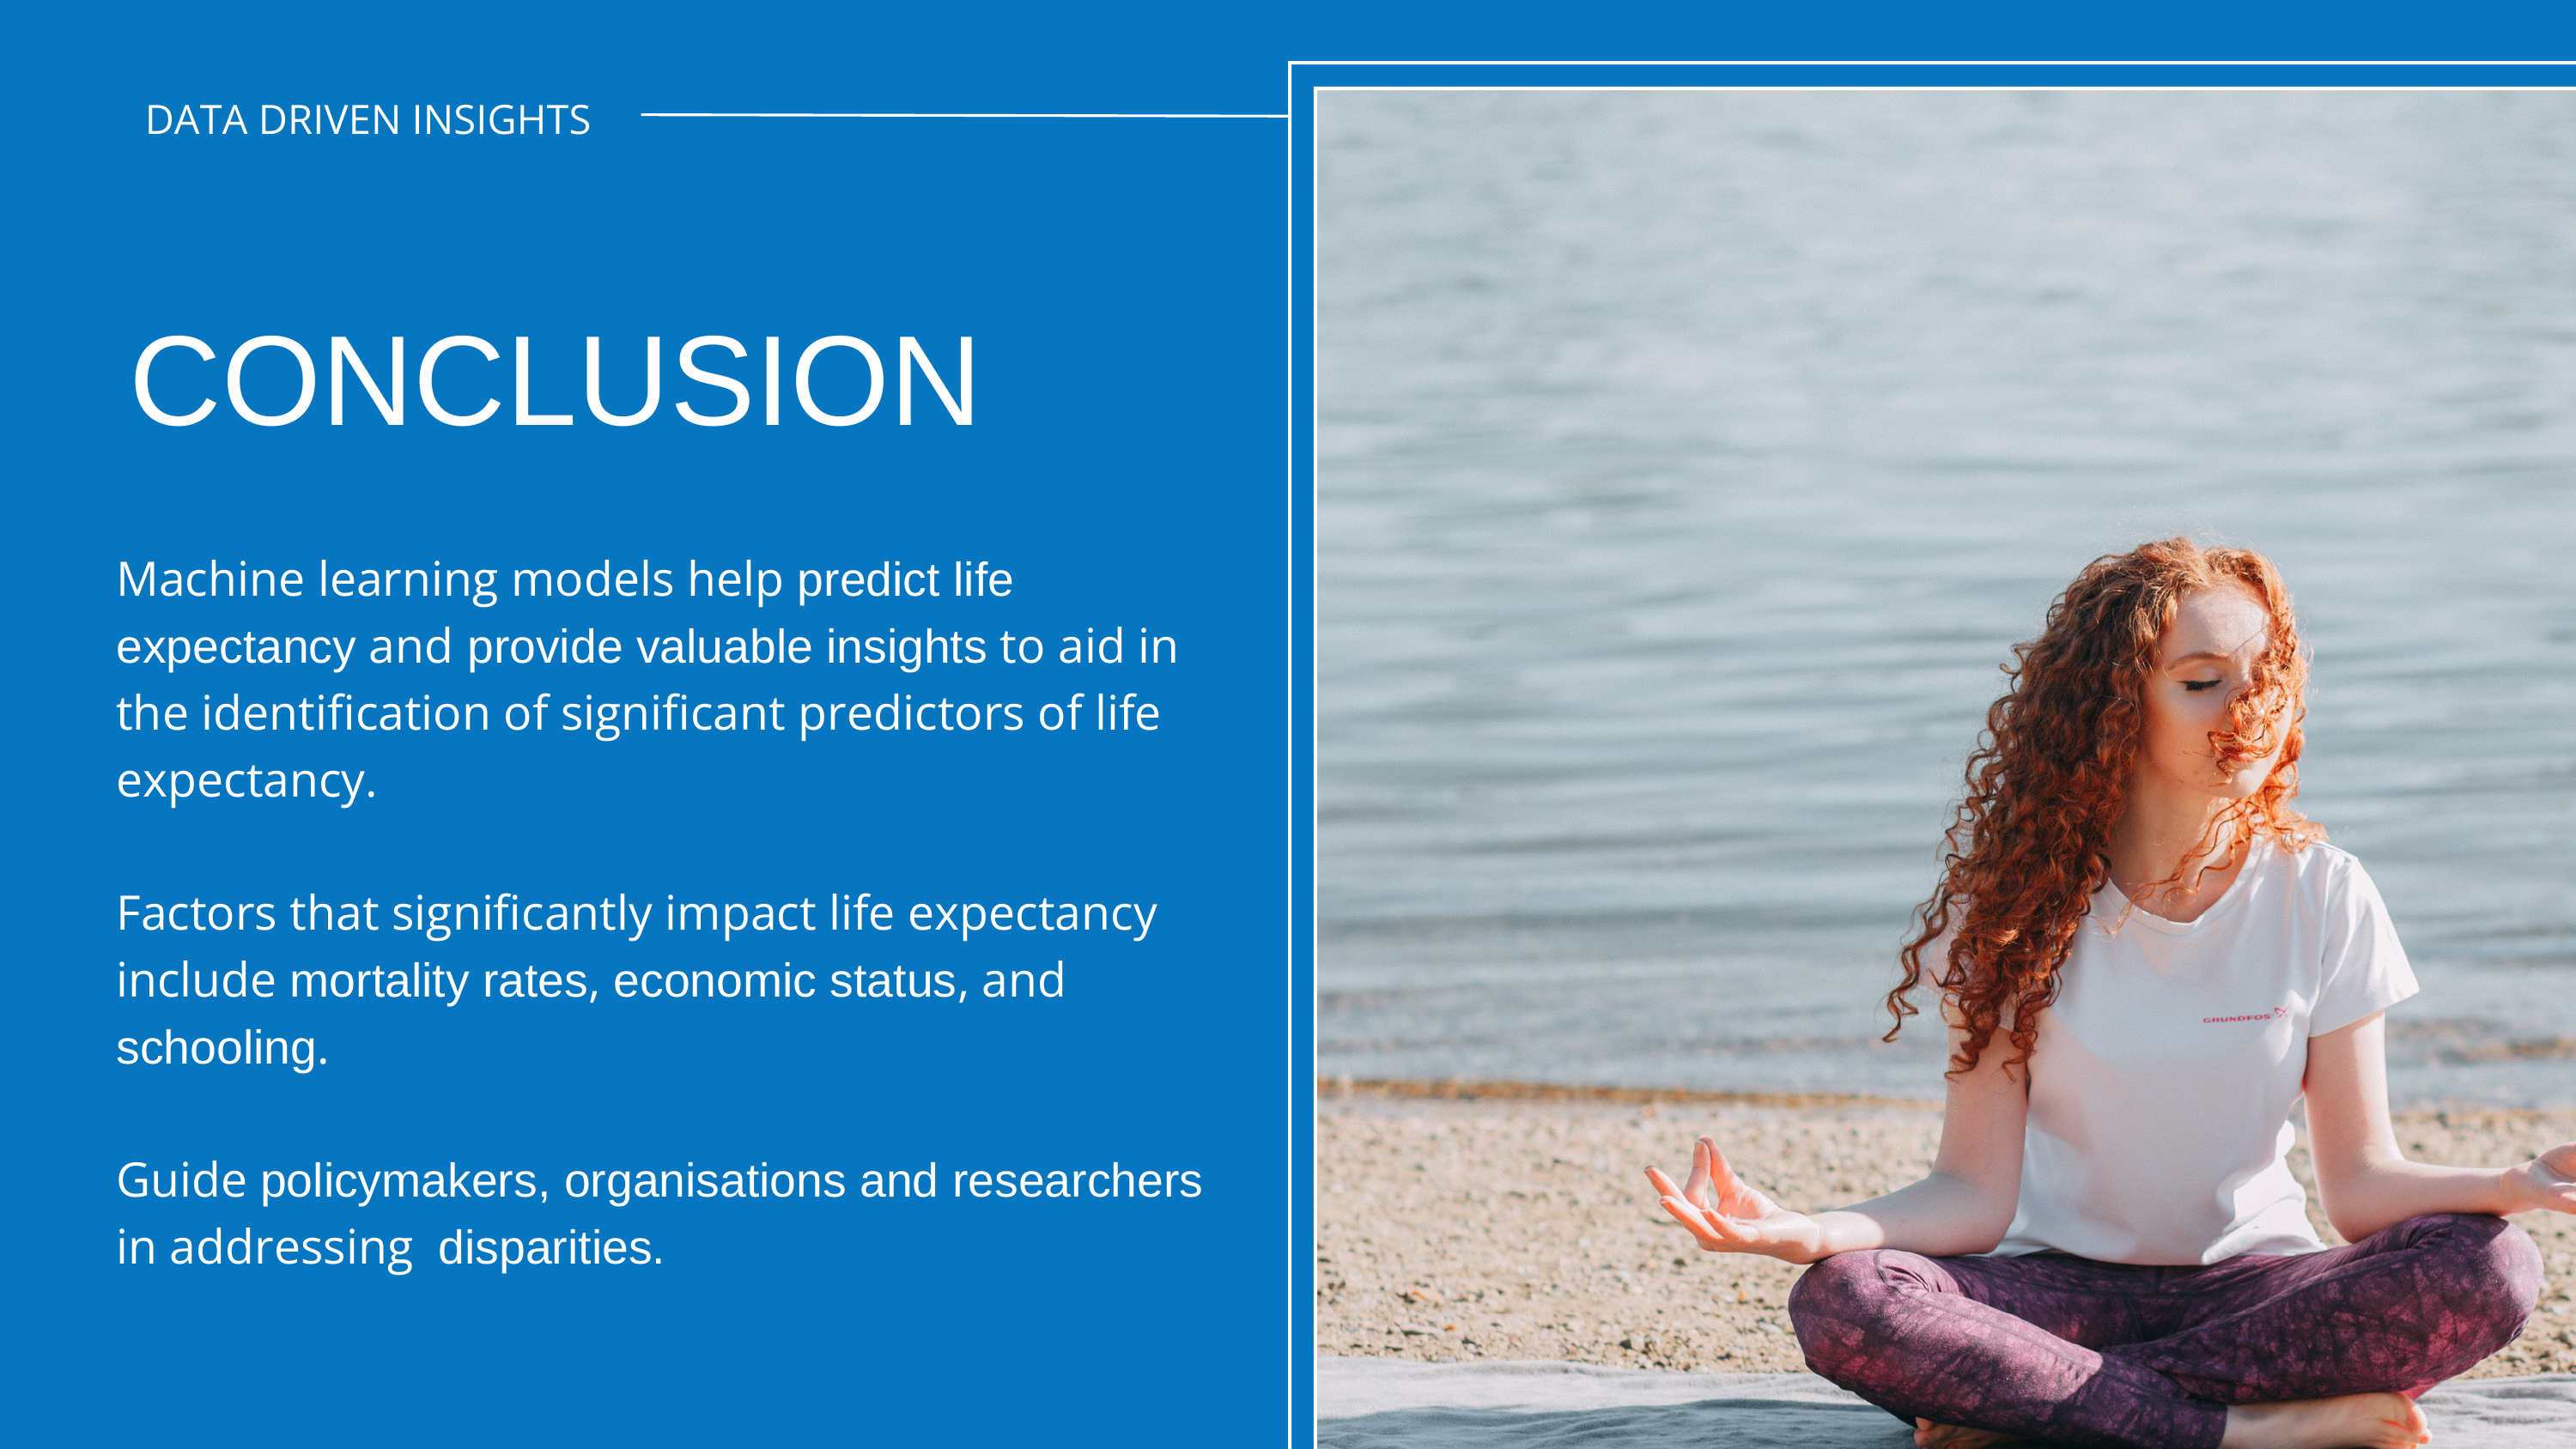

DATA DRIVEN INSIGHTS

CONCLUSION
Machine learning models help predict life expectancy and provide valuable insights to aid in the identification of significant predictors of life expectancy.

Factors that significantly impact life expectancy include mortality rates, economic status, and schooling.

Guide policymakers, organisations and researchers in addressing  disparities.